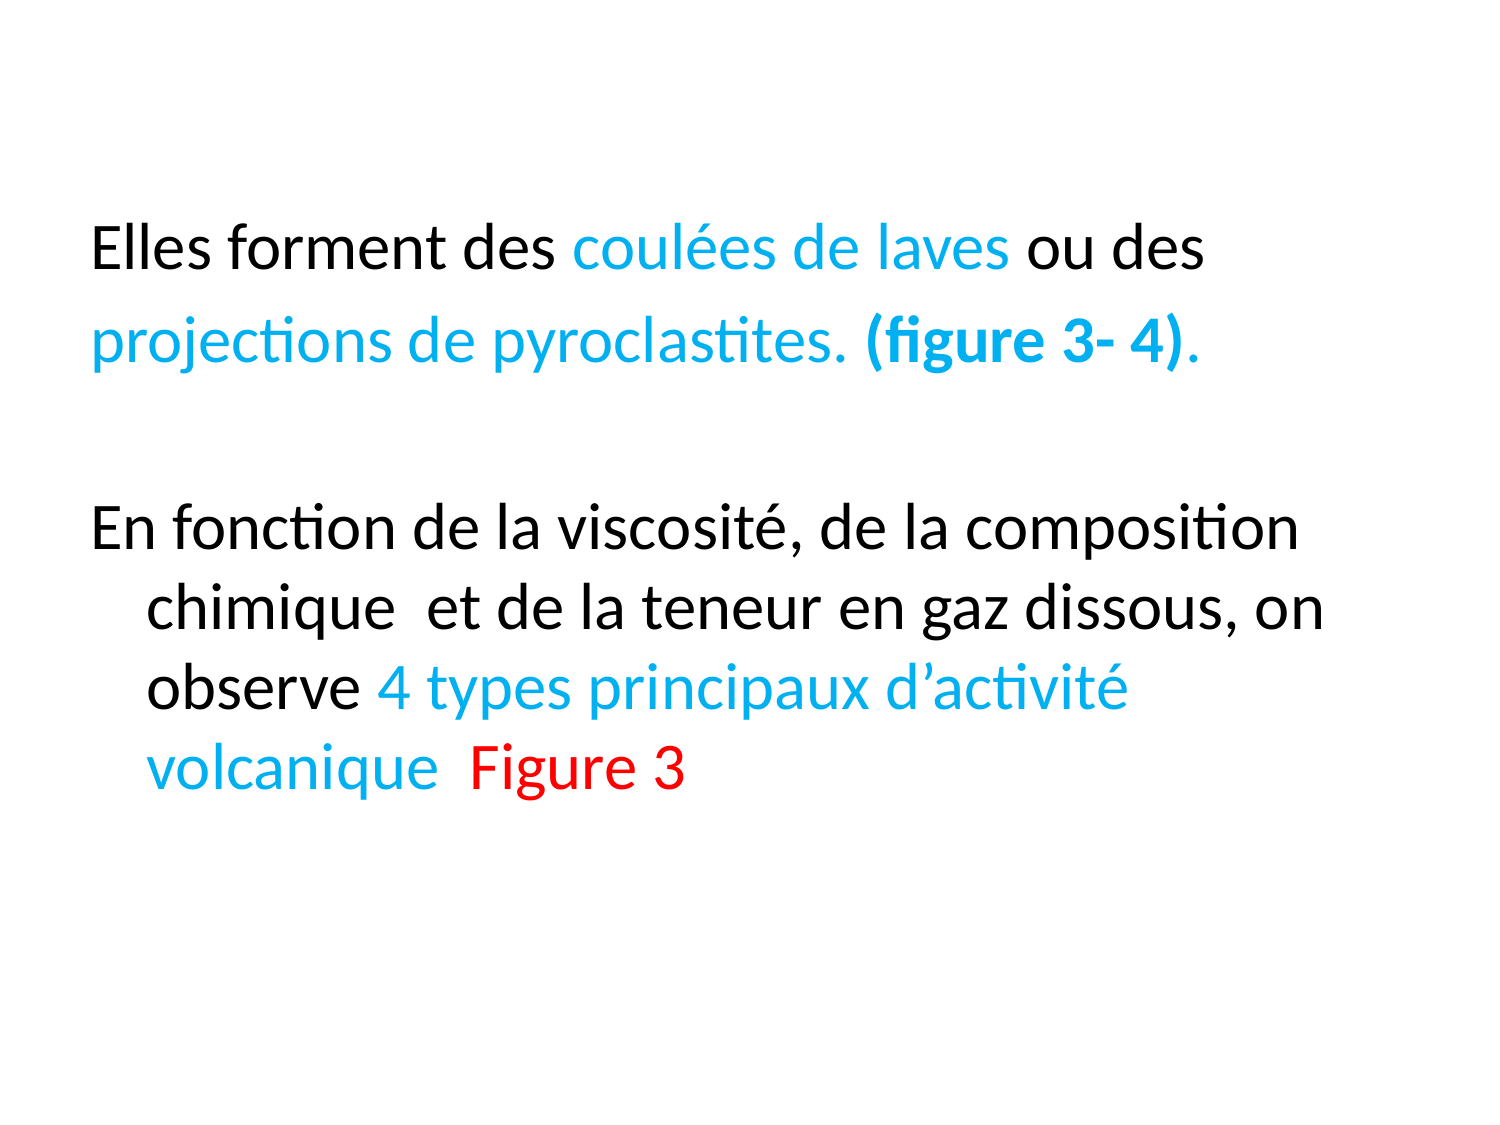

Elles forment des coulées de laves ou des
projections de pyroclastites. (figure 3- 4).

En fonction de la viscosité, de la composition chimique  et de la teneur en gaz dissous, on observe 4 types principaux d’activité volcanique  Figure 3